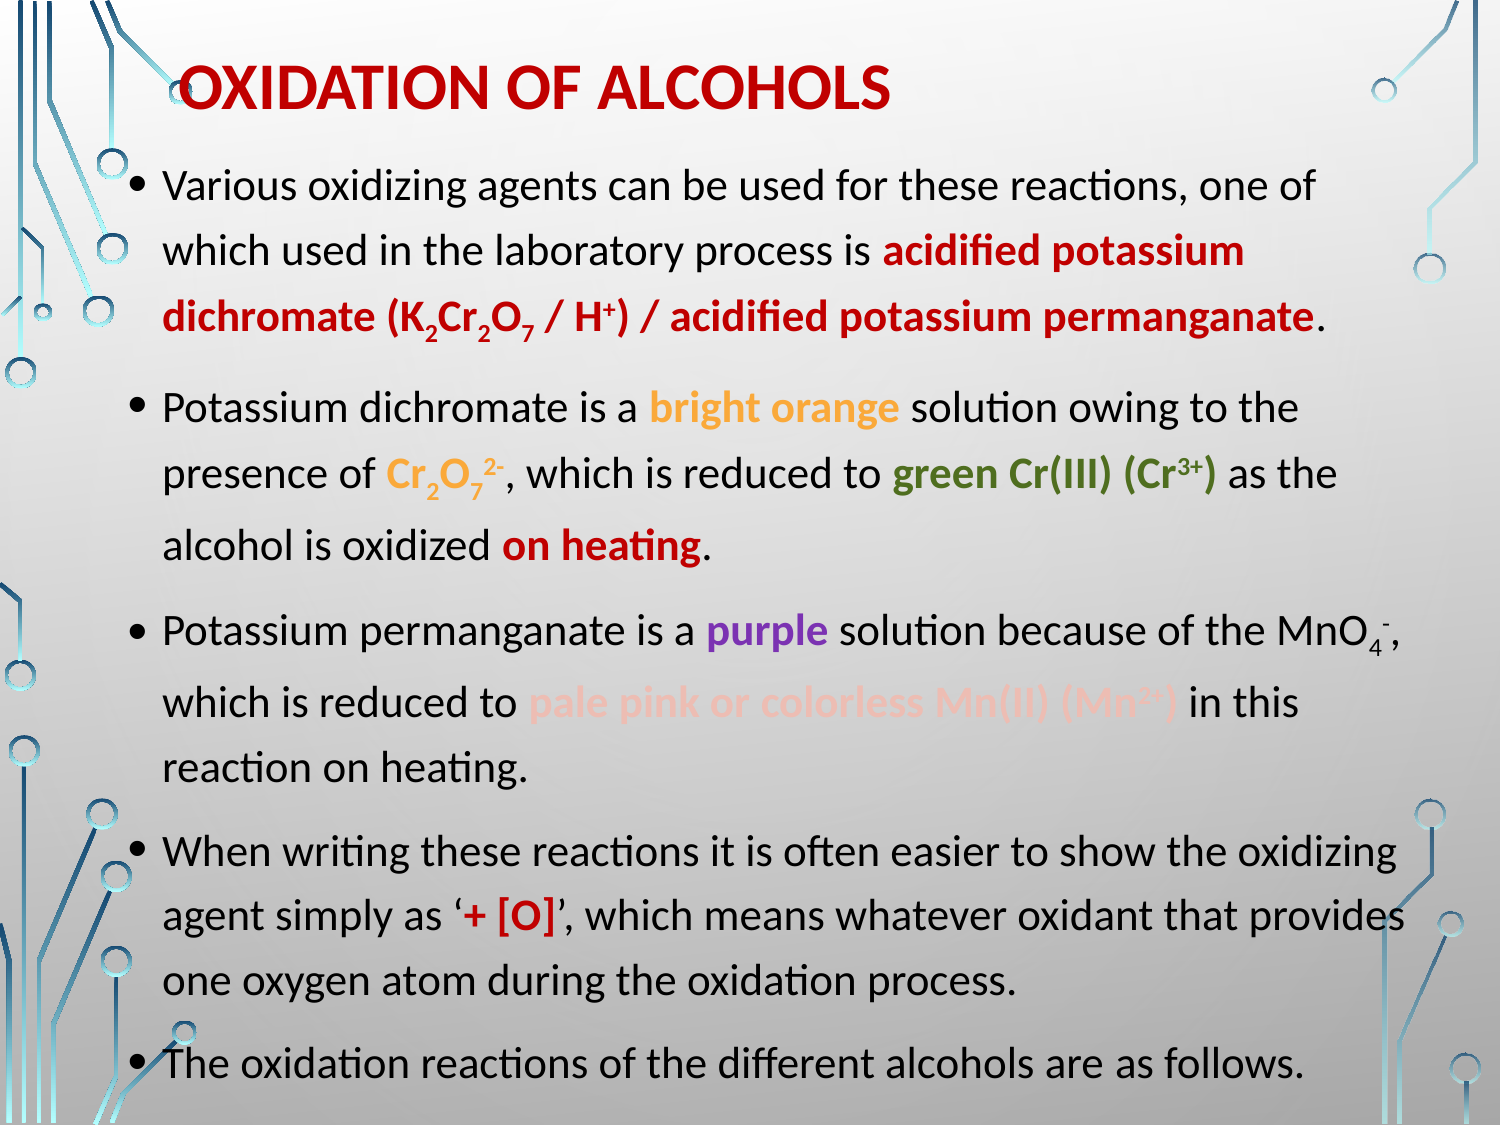

# Oxidation of alcohols
Various oxidizing agents can be used for these reactions, one of which used in the laboratory process is acidified potassium dichromate (K2Cr2O7 / H+) / acidified potassium permanganate.
Potassium dichromate is a bright orange solution owing to the presence of Cr2O72-, which is reduced to green Cr(III) (Cr3+) as the alcohol is oxidized on heating.
Potassium permanganate is a purple solution because of the MnO4-, which is reduced to pale pink or colorless Mn(II) (Mn2+) in this reaction on heating.
When writing these reactions it is often easier to show the oxidizing agent simply as ‘+ [O]’, which means whatever oxidant that provides one oxygen atom during the oxidation process.
The oxidation reactions of the different alcohols are as follows.